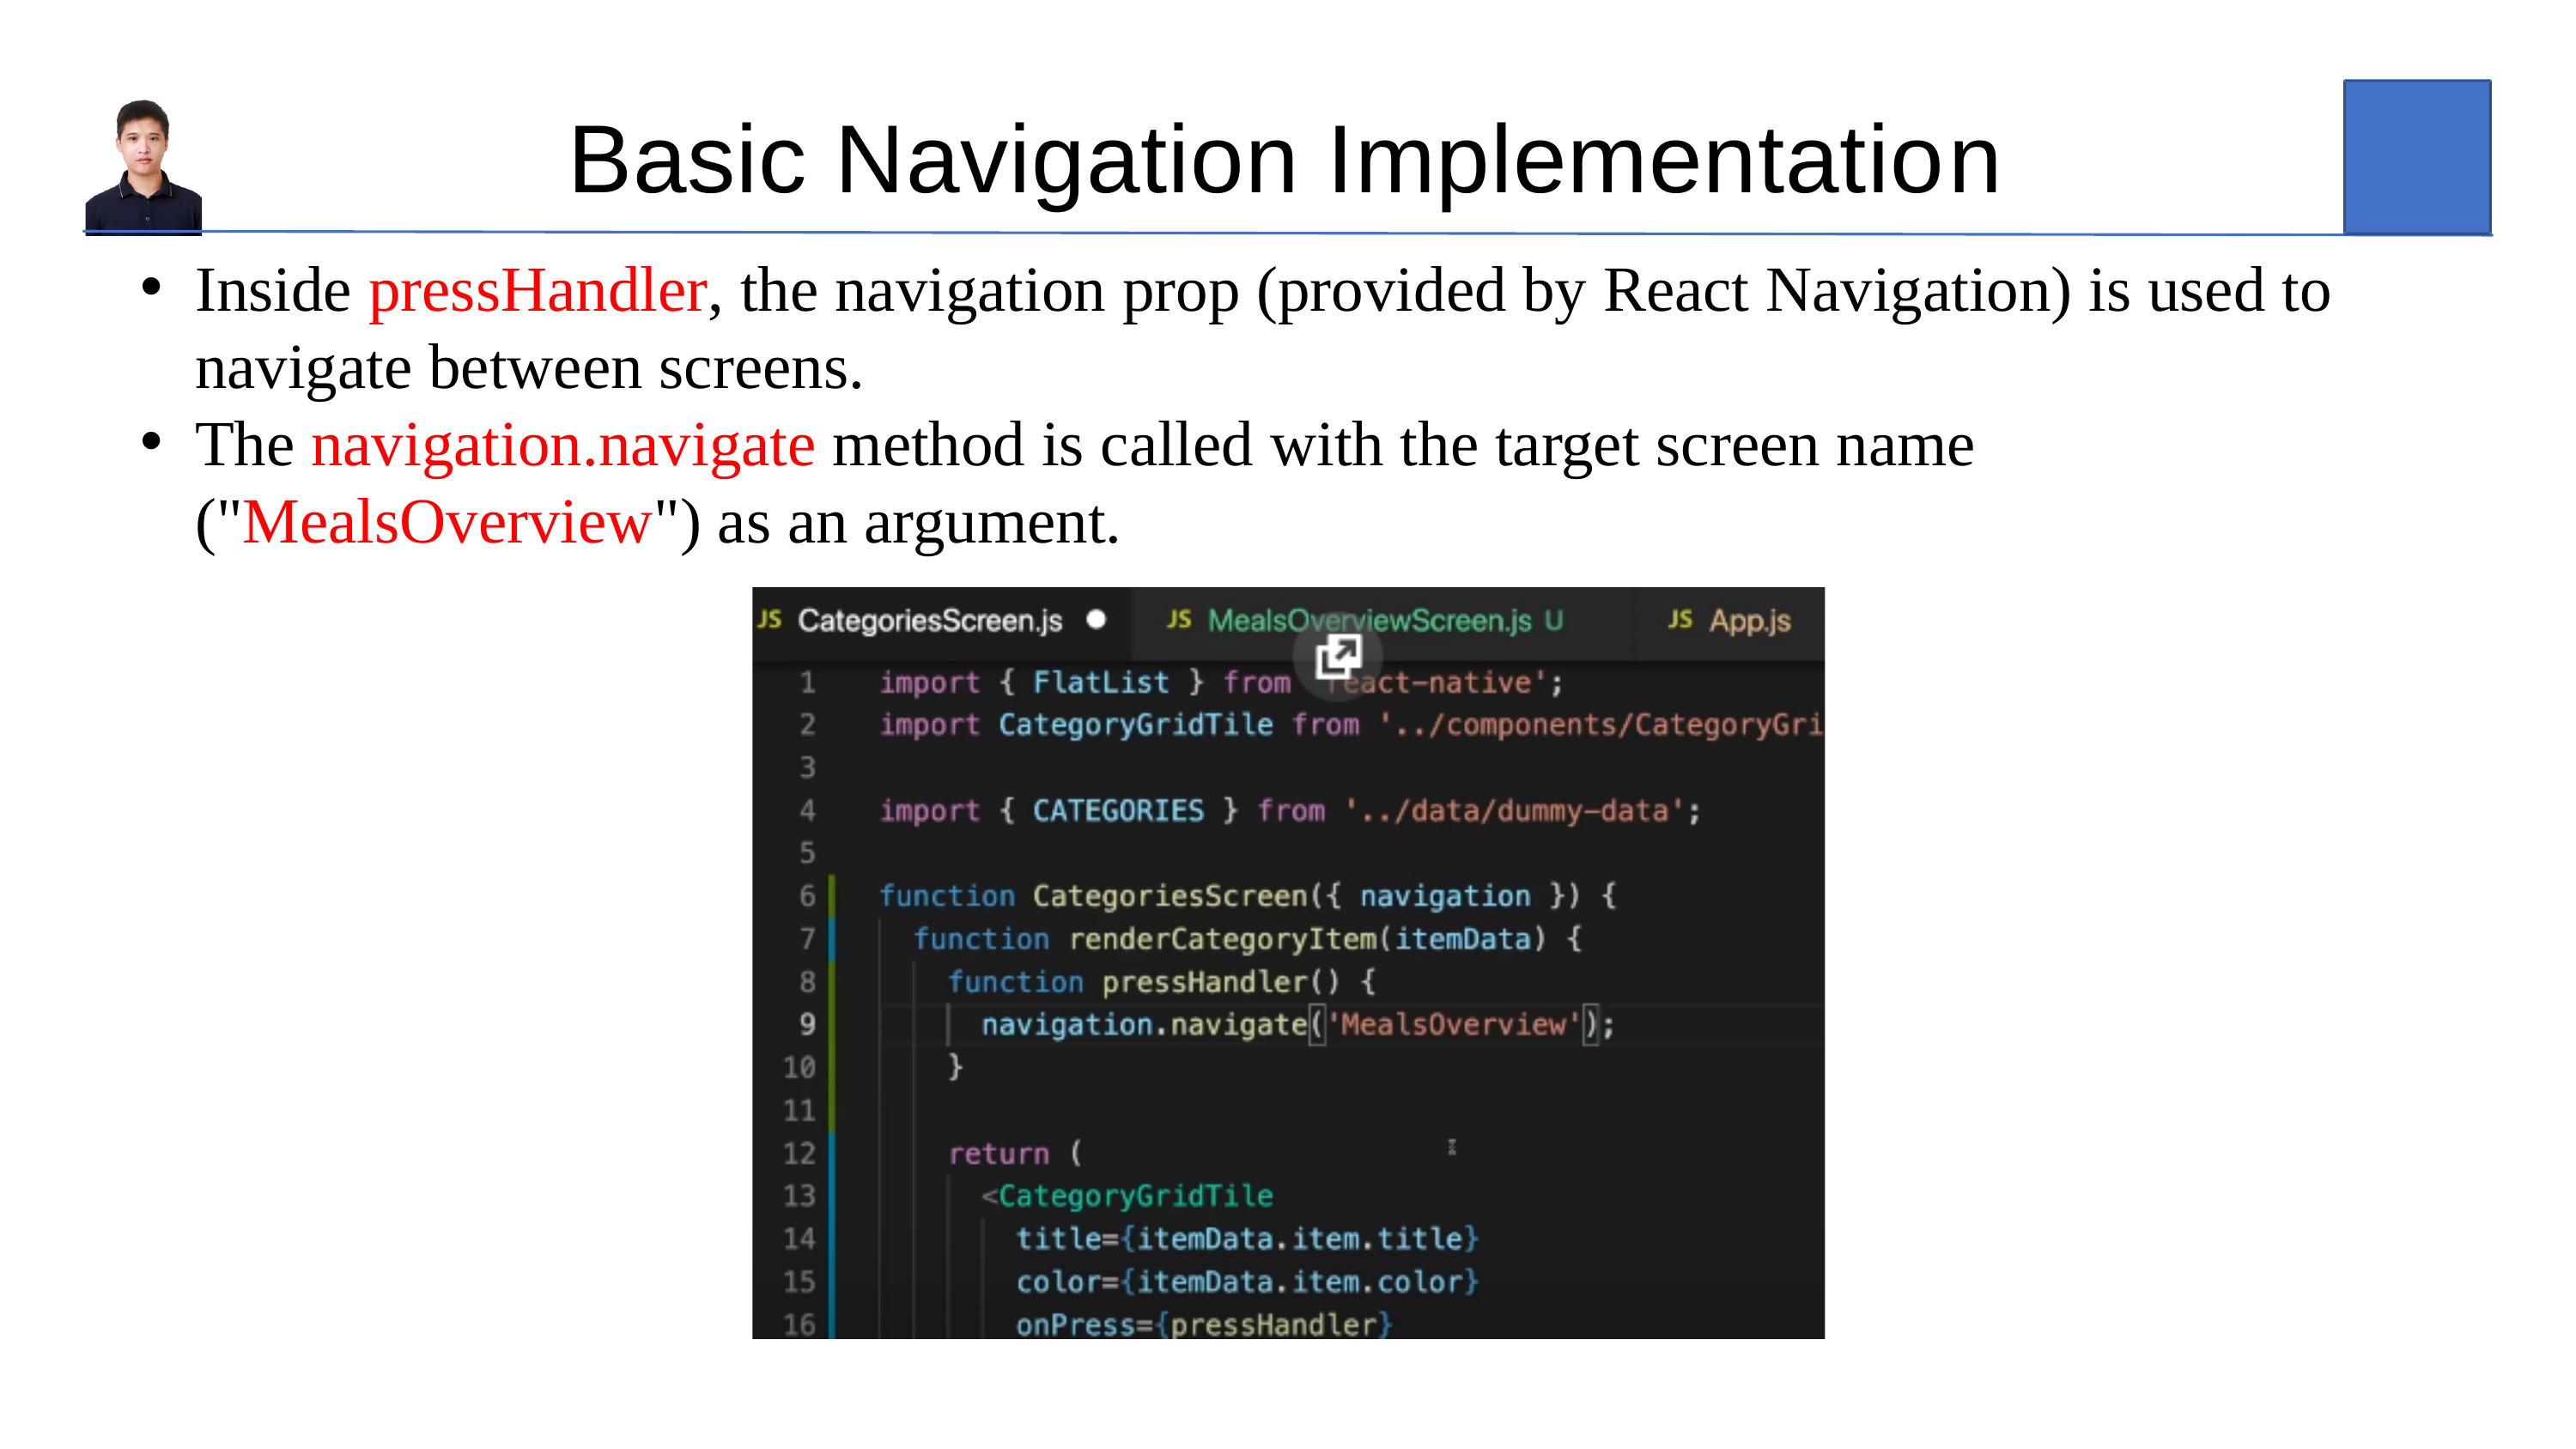

Basic Navigation Implementatio﻿n

Inside pressHandler, the navigation prop (provided by React Navigation) is used to navigate between screens.
The navigation.navigate method is called with the target screen name ("MealsOverview") as an argument.